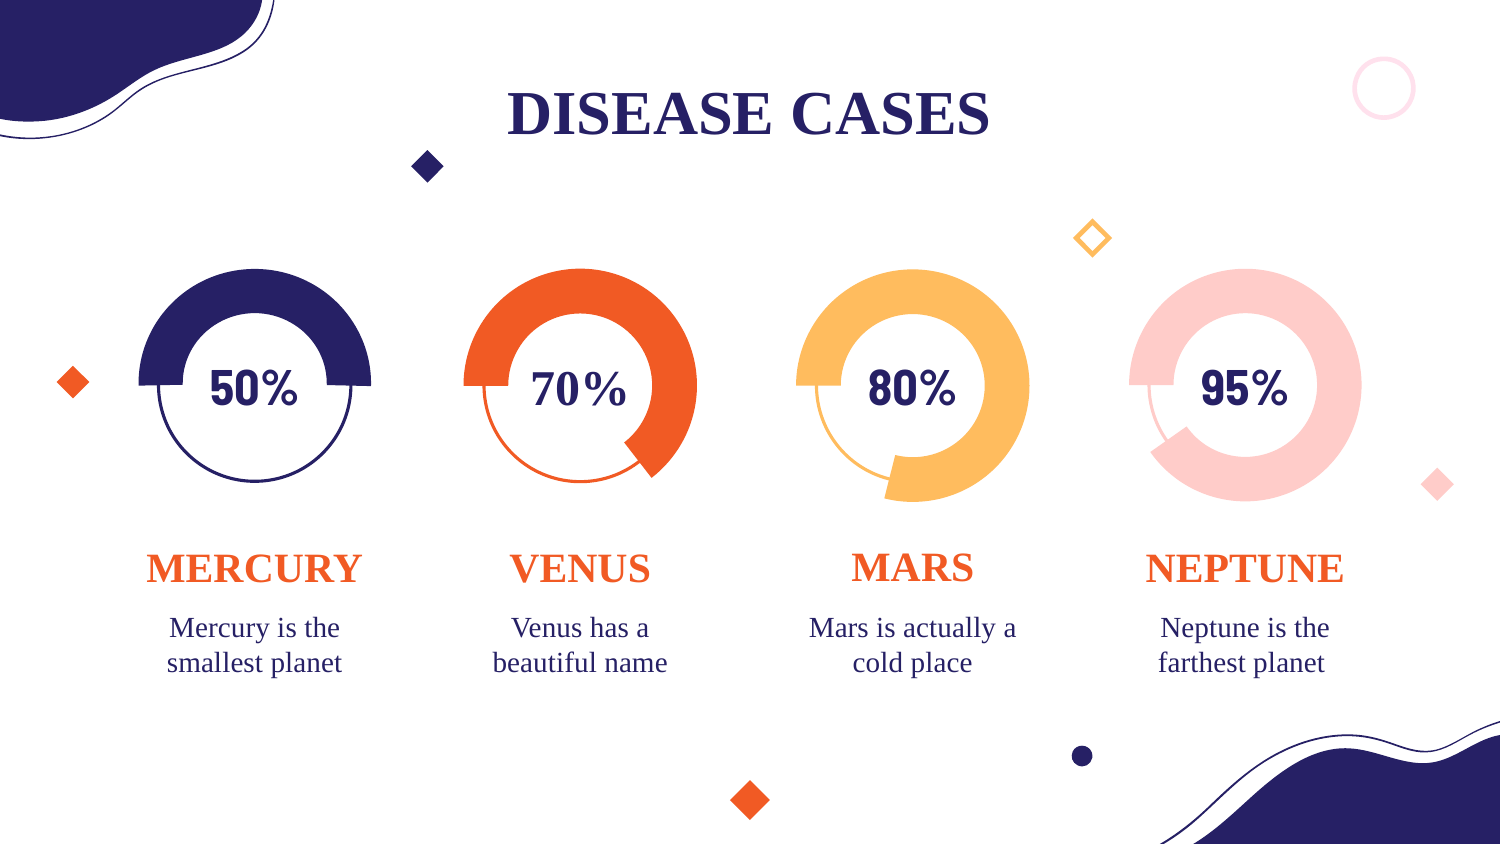

# DISEASE CASES

80%
50%
95%
70%
MARS
MERCURY
NEPTUNE
VENUS
Mars is actually a cold place
Mercury is the smallest planet
Neptune is the farthest planet
Venus has a beautiful name